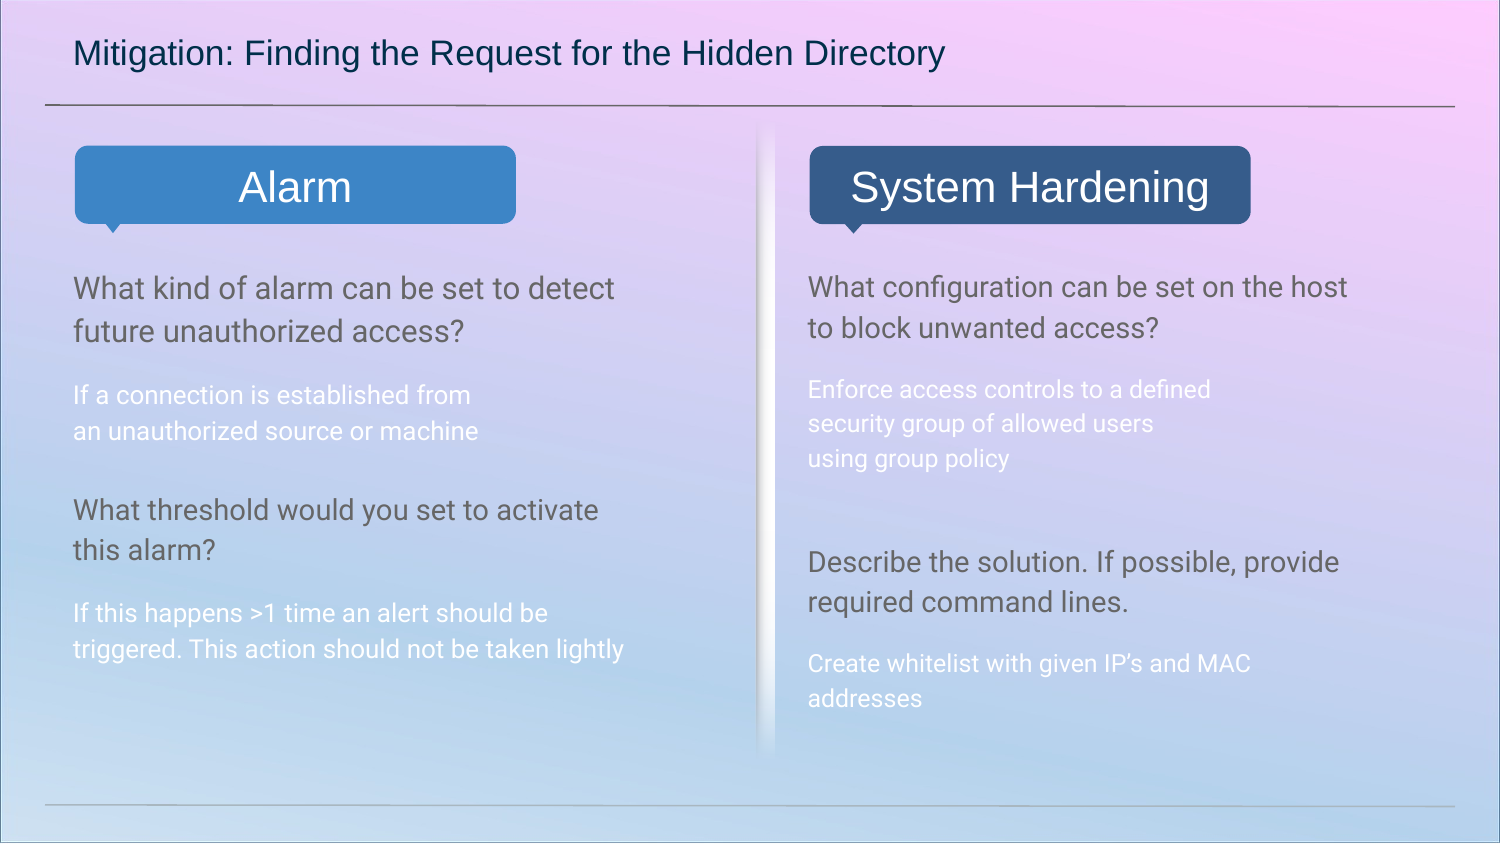

# Mitigation: Finding the Request for the Hidden Directory
What kind of alarm can be set to detect future unauthorized access?
If a connection is established from
an unauthorized source or machine

What threshold would you set to activate this alarm?
If this happens >1 time an alert should be triggered. This action should not be taken lightly

What configuration can be set on the host to block unwanted access?
Enforce access controls to a defined
security group of allowed users
using group policy

Describe the solution. If possible, provide required command lines.
Create whitelist with given IP’s and MAC addresses